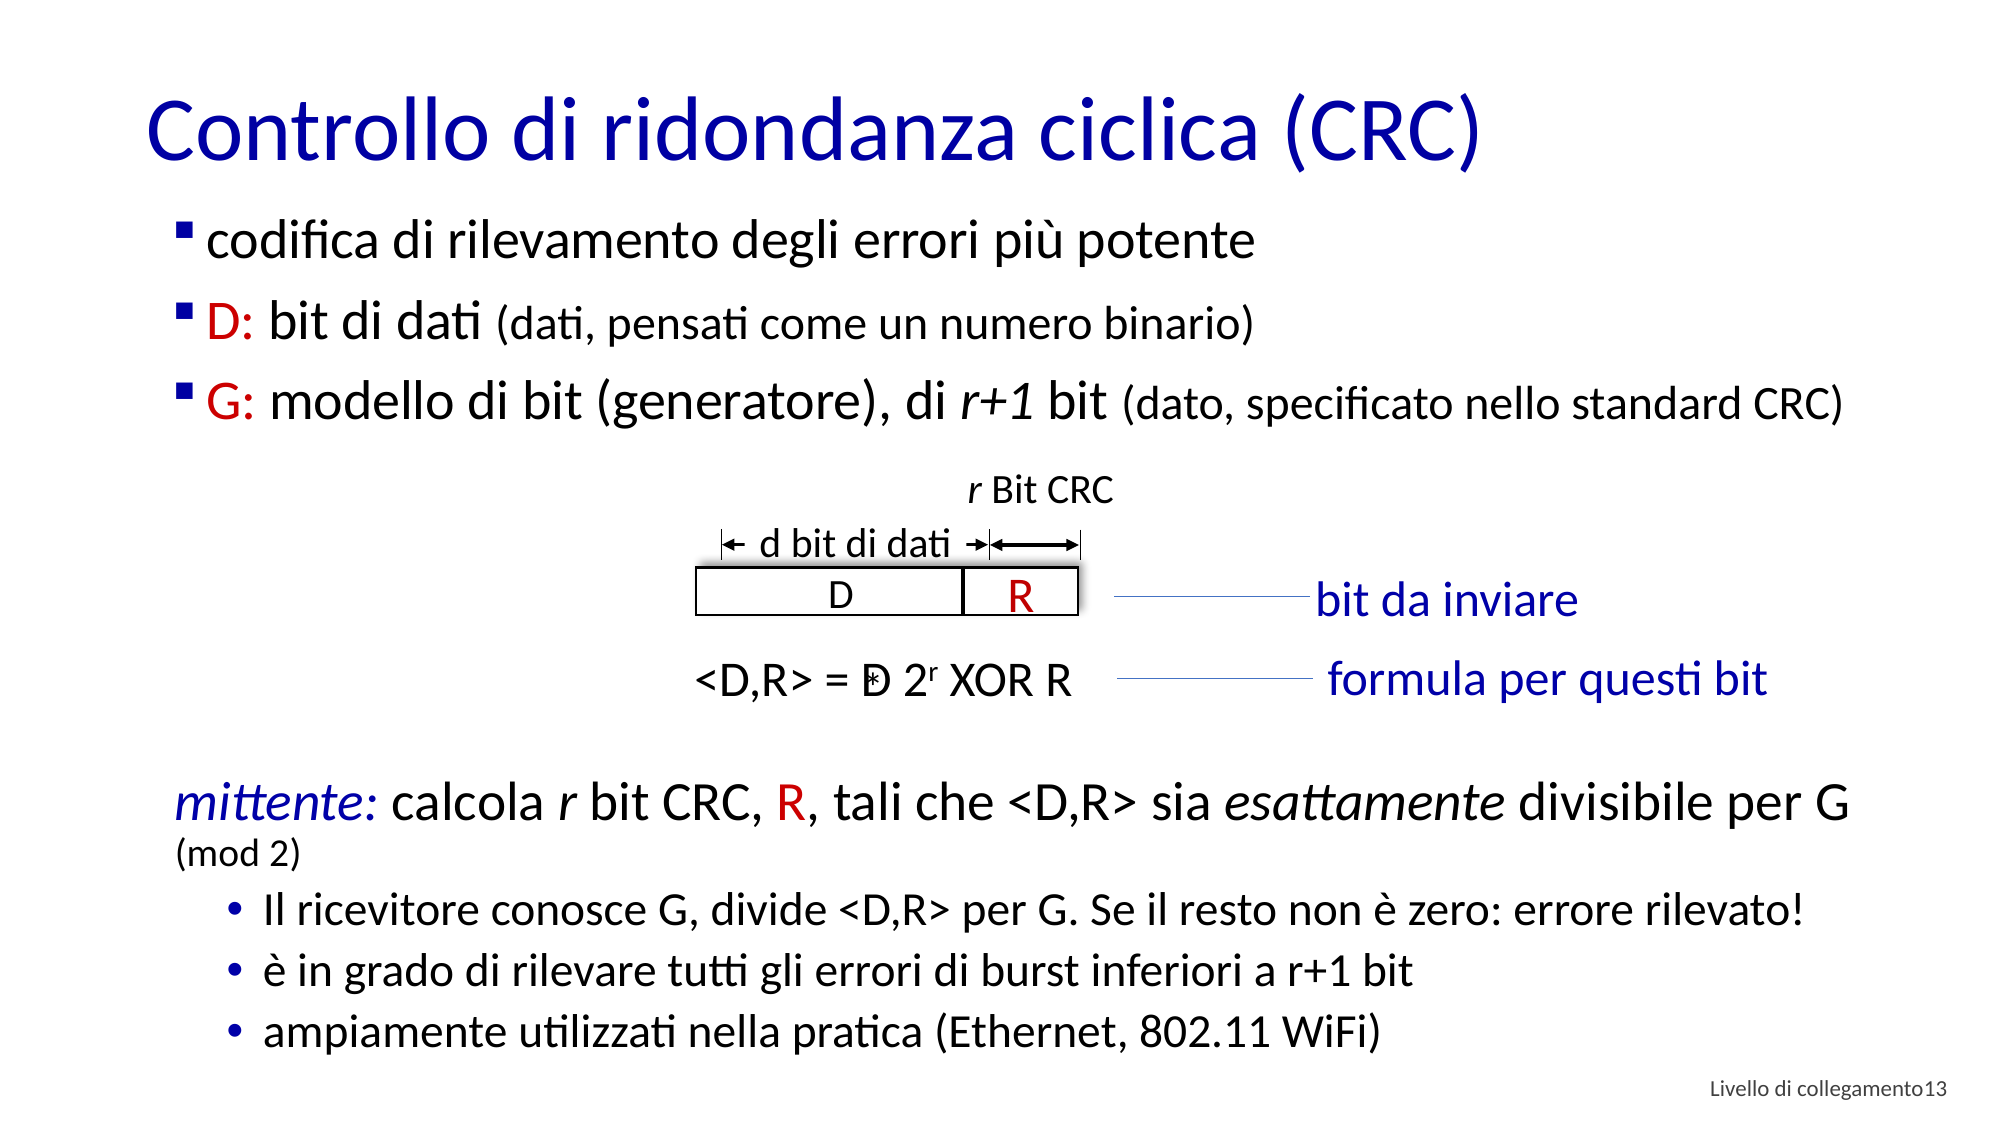

# Controllo di ridondanza ciclica (CRC)
codifica di rilevamento degli errori più potente
D: bit di dati (dati, pensati come un numero binario)
G: modello di bit (generatore), di r+1 bit (dato, specificato nello standard CRC)

r Bit CRC
d bit di dati

R
D

bit da inviare
formula per questi bit
<D,R> = D 2r XOR R
*
mittente: calcola r bit CRC, R, tali che <D,R> sia esattamente divisibile per G (mod 2)
Il ricevitore conosce G, divide <D,R> per G. Se il resto non è zero: errore rilevato!
è in grado di rilevare tutti gli errori di burst inferiori a r+1 bit
ampiamente utilizzati nella pratica (Ethernet, 802.11 WiFi)

Livello di collegamento13